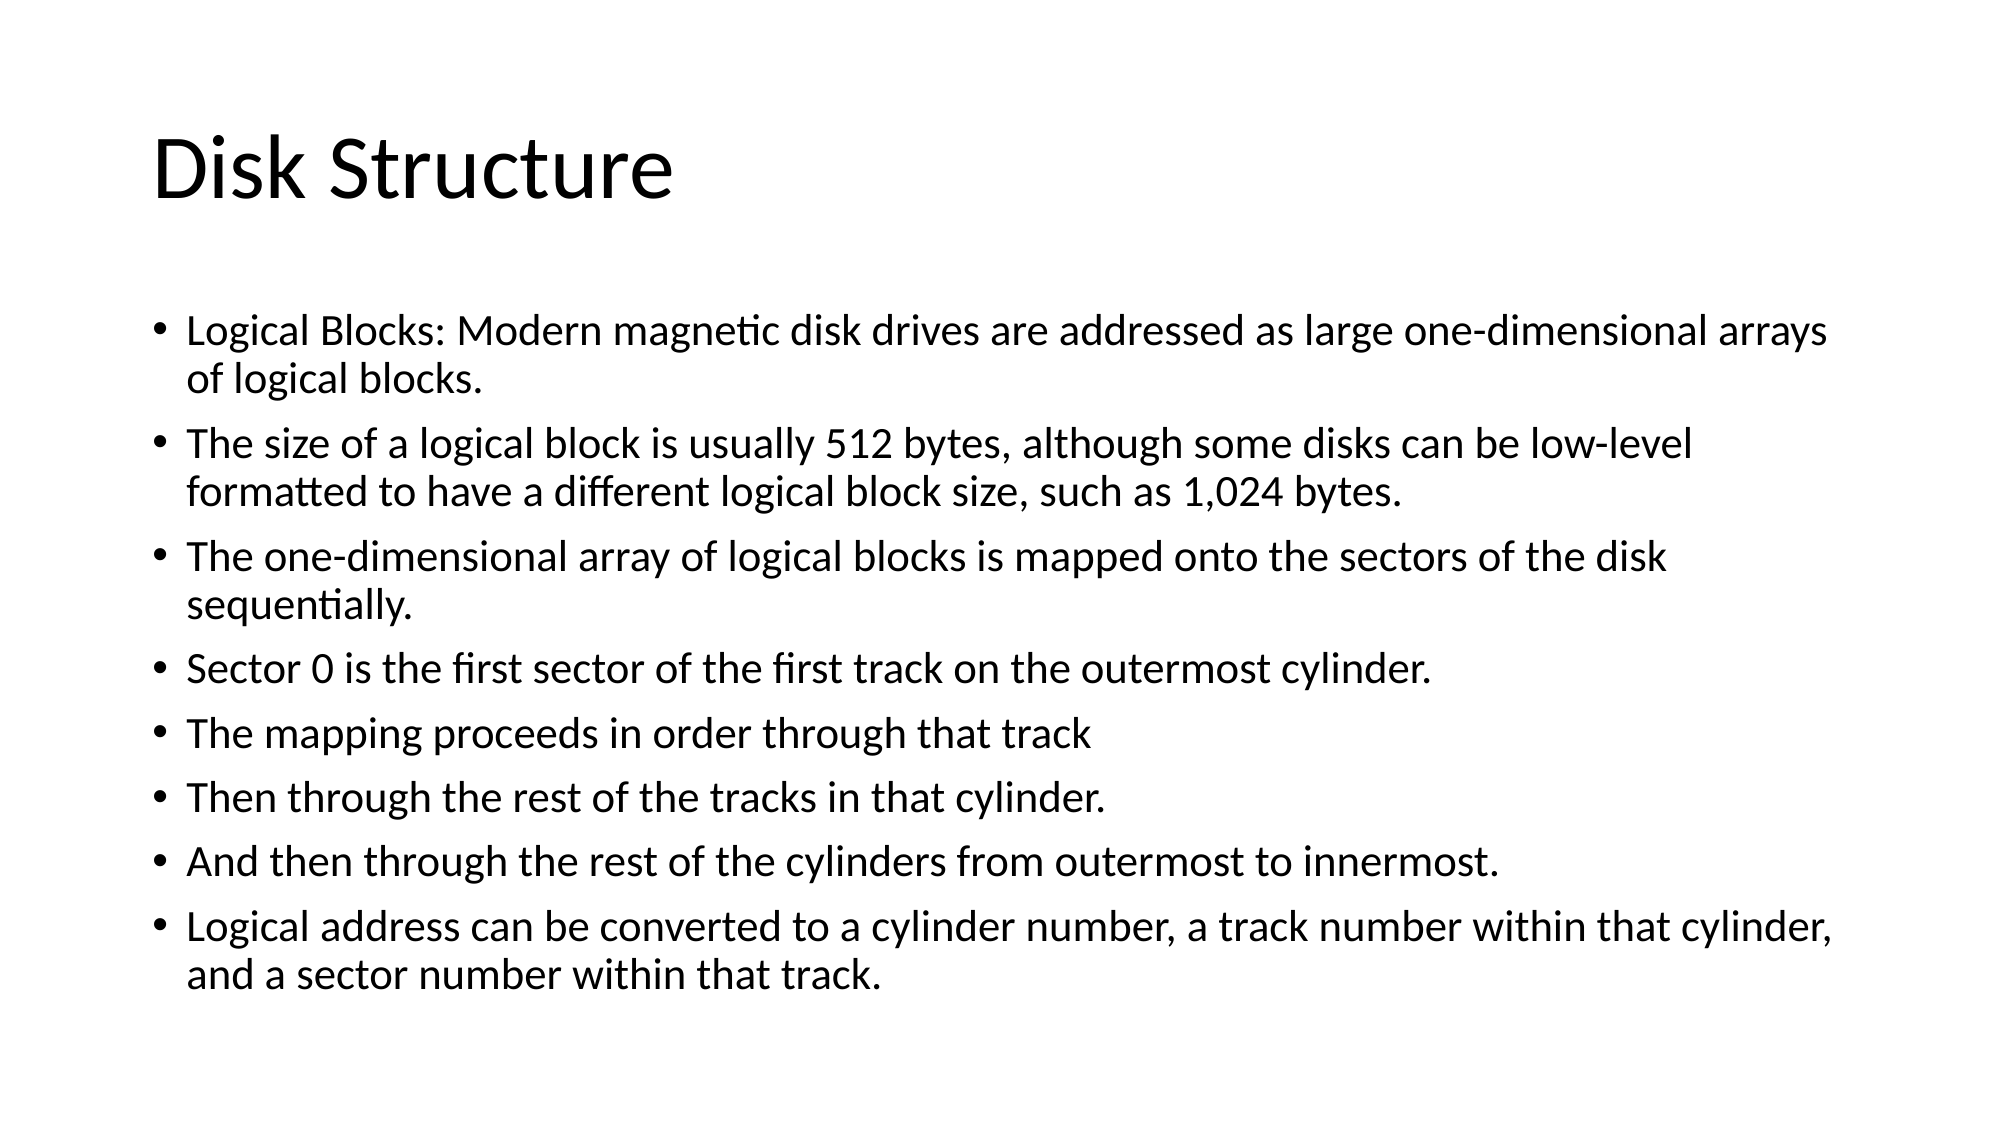

# Disk Structure
Logical Blocks: Modern magnetic disk drives are addressed as large one-dimensional arrays of logical blocks.
The size of a logical block is usually 512 bytes, although some disks can be low-level formatted to have a different logical block size, such as 1,024 bytes.
The one-dimensional array of logical blocks is mapped onto the sectors of the disk sequentially.
Sector 0 is the first sector of the first track on the outermost cylinder.
The mapping proceeds in order through that track
Then through the rest of the tracks in that cylinder.
And then through the rest of the cylinders from outermost to innermost.
Logical address can be converted to a cylinder number, a track number within that cylinder, and a sector number within that track.